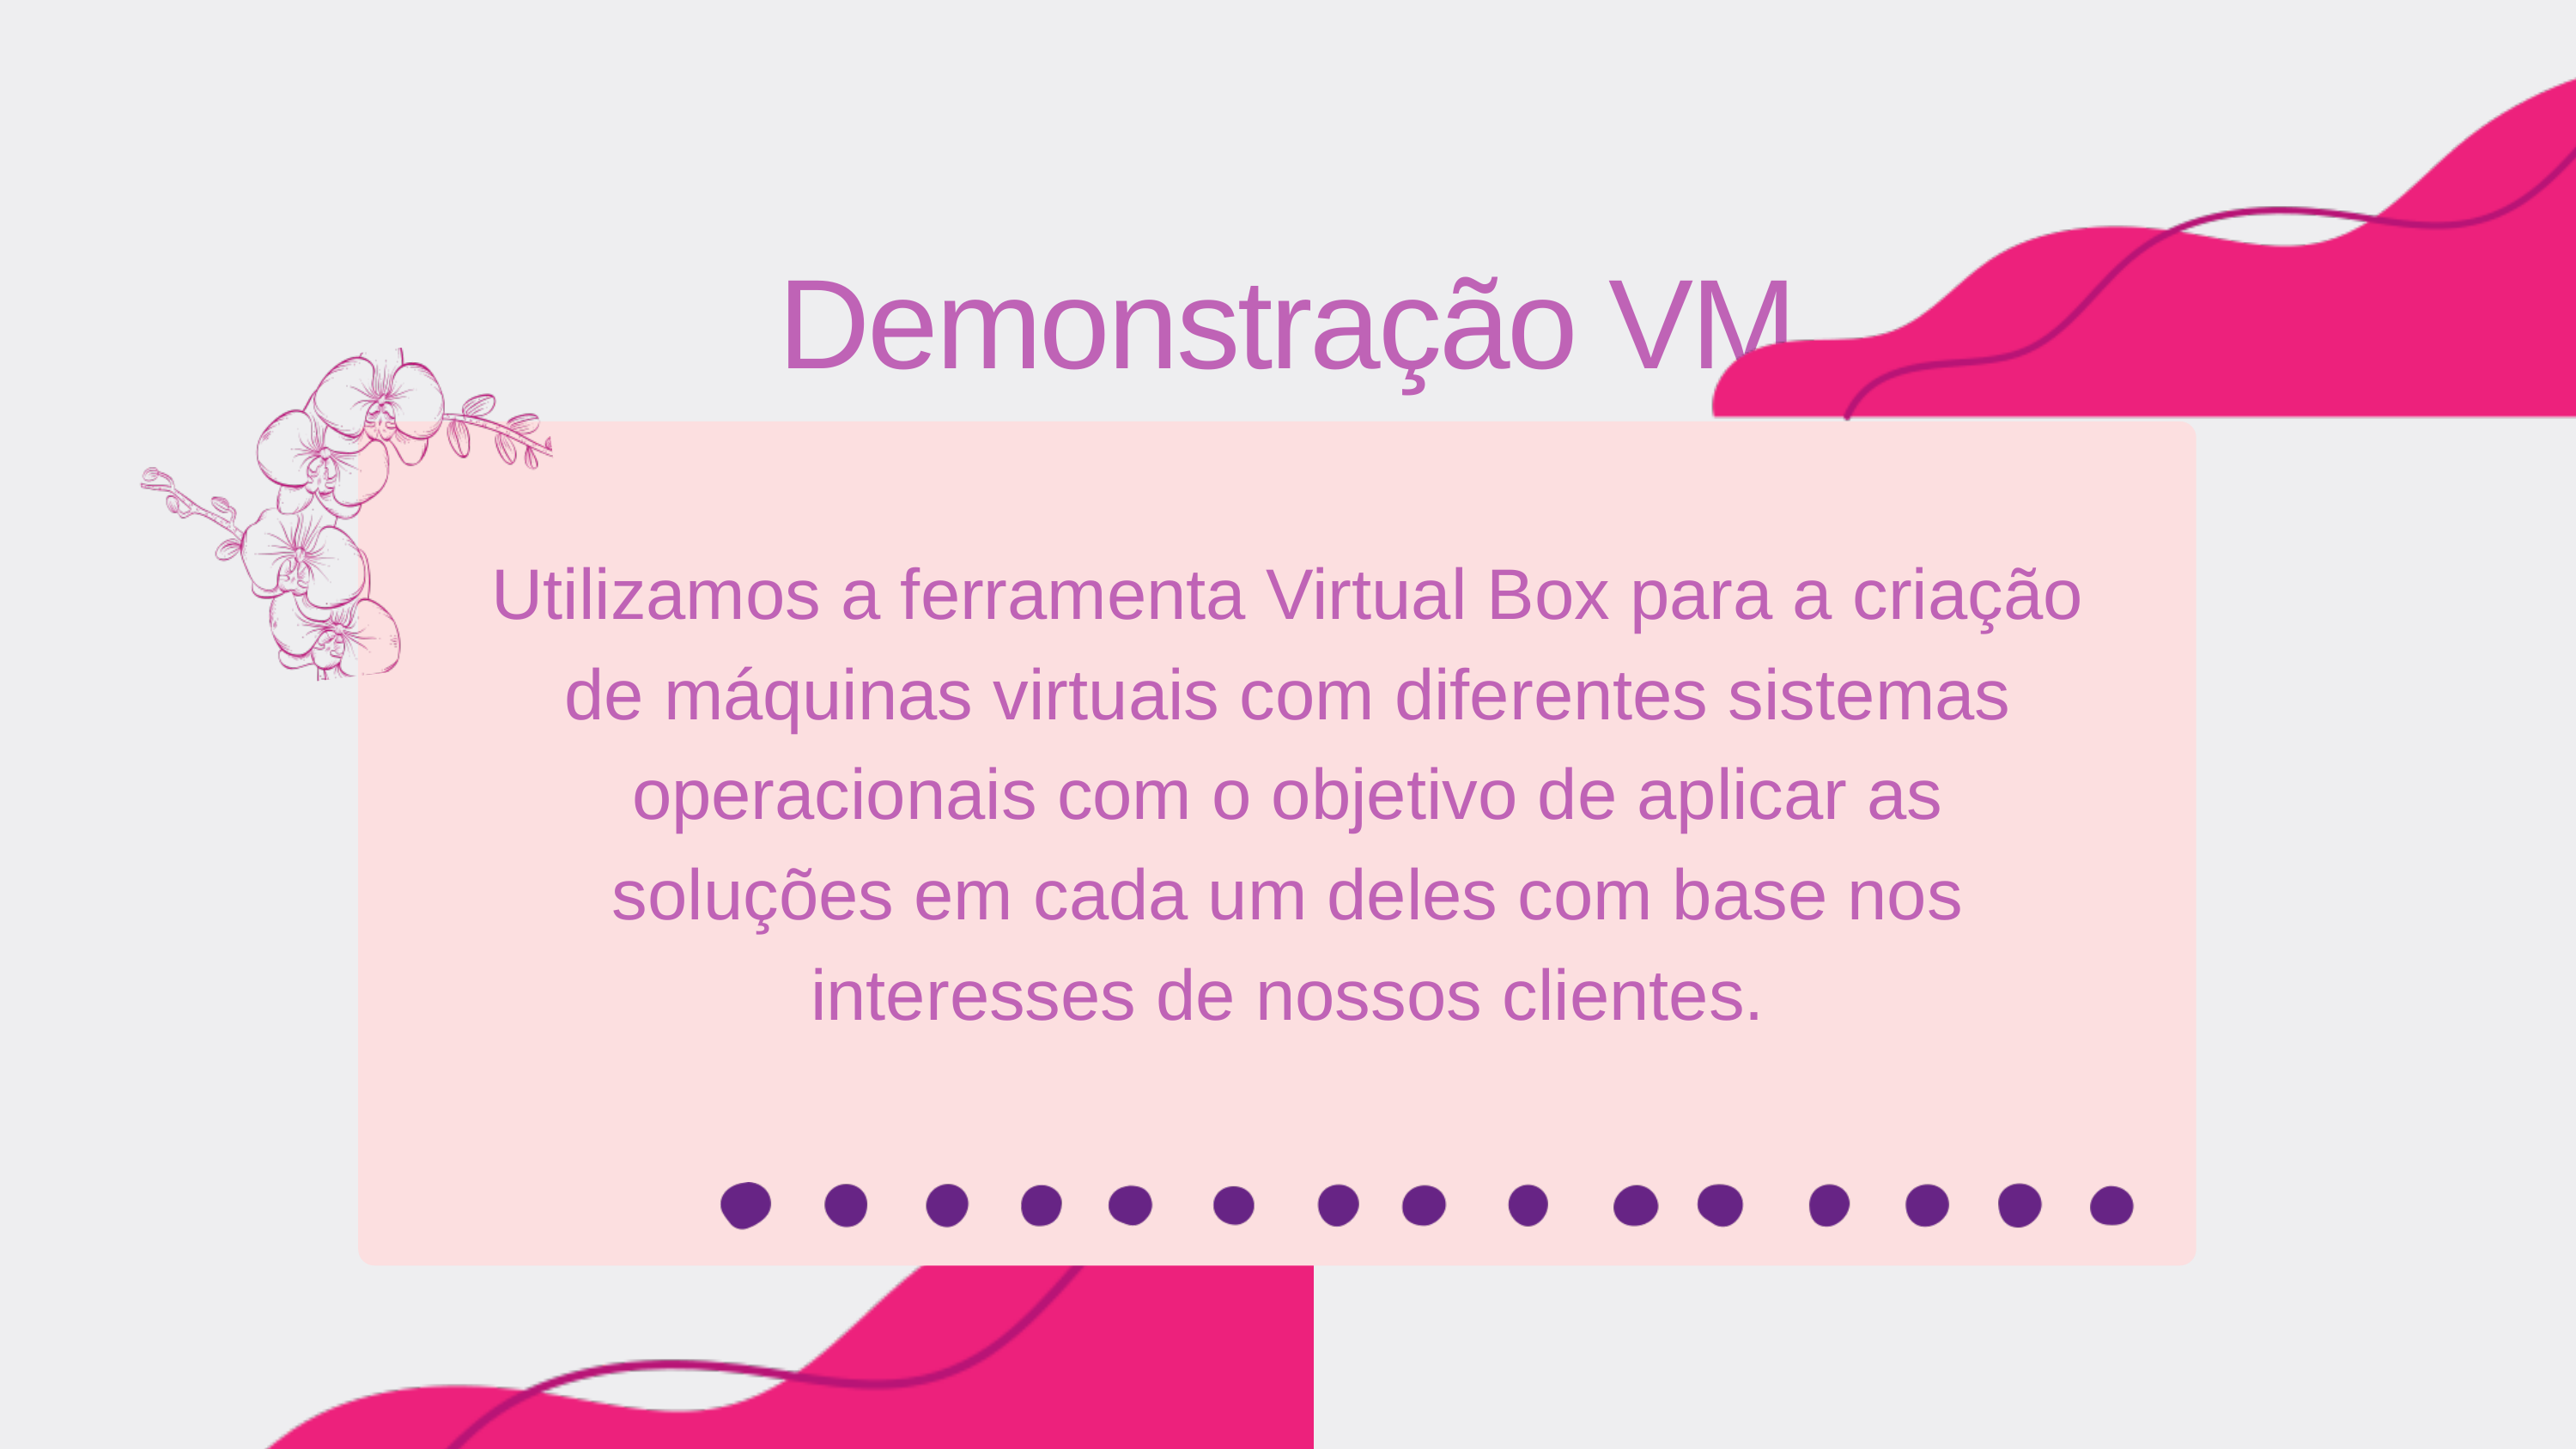

Demonstração VM

Utilizamos a ferramenta Virtual Box para a criação de máquinas virtuais com diferentes sistemas operacionais com o objetivo de aplicar as soluções em cada um deles com base nos interesses de nossos clientes.